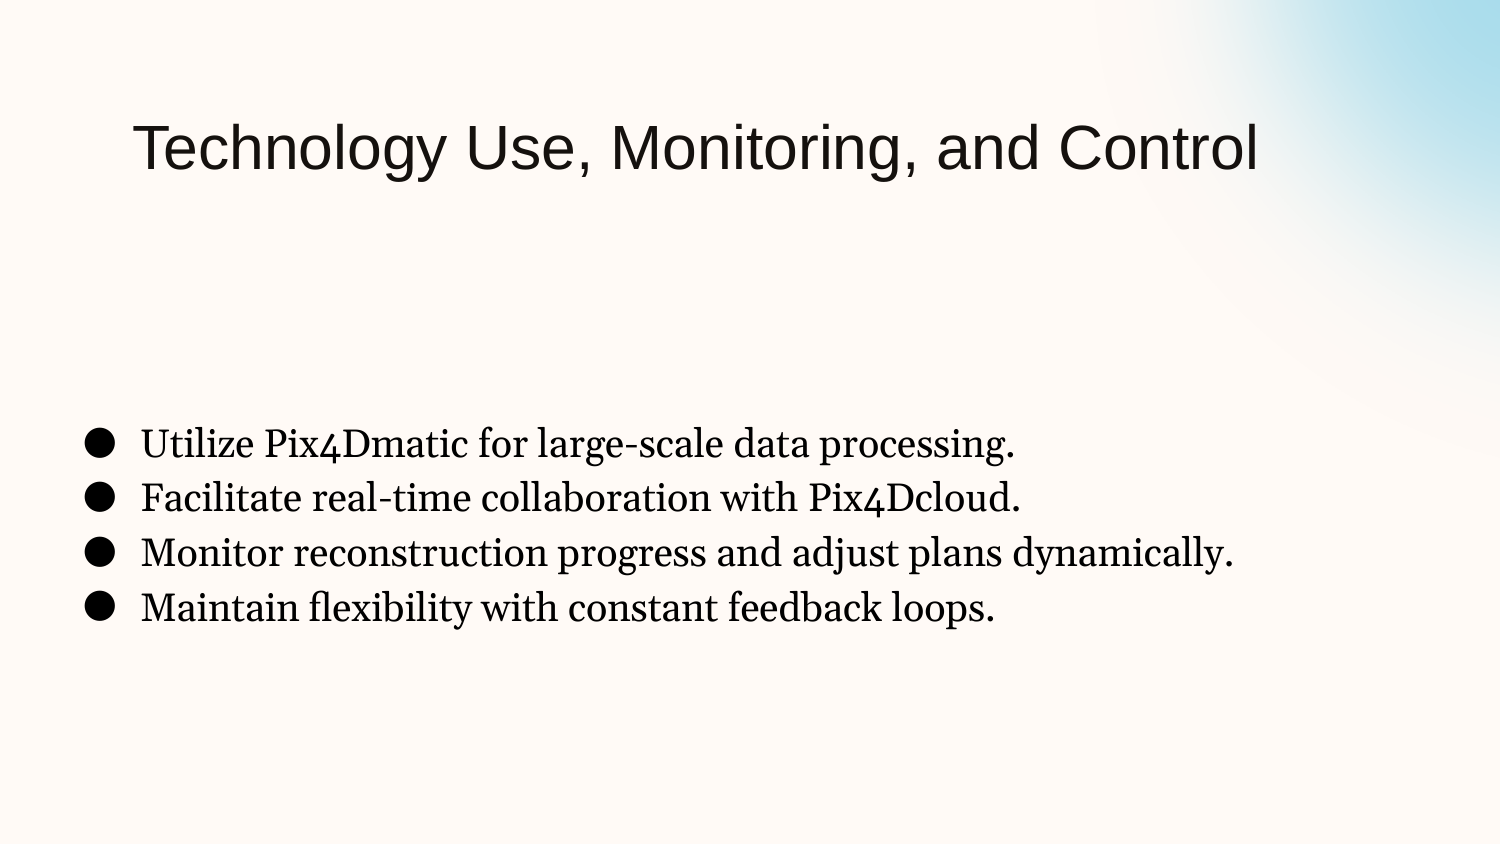

# Technology Use, Monitoring, and Control
Utilize Pix4Dmatic for large-scale data processing.
Facilitate real-time collaboration with Pix4Dcloud.
Monitor reconstruction progress and adjust plans dynamically.
Maintain flexibility with constant feedback loops.